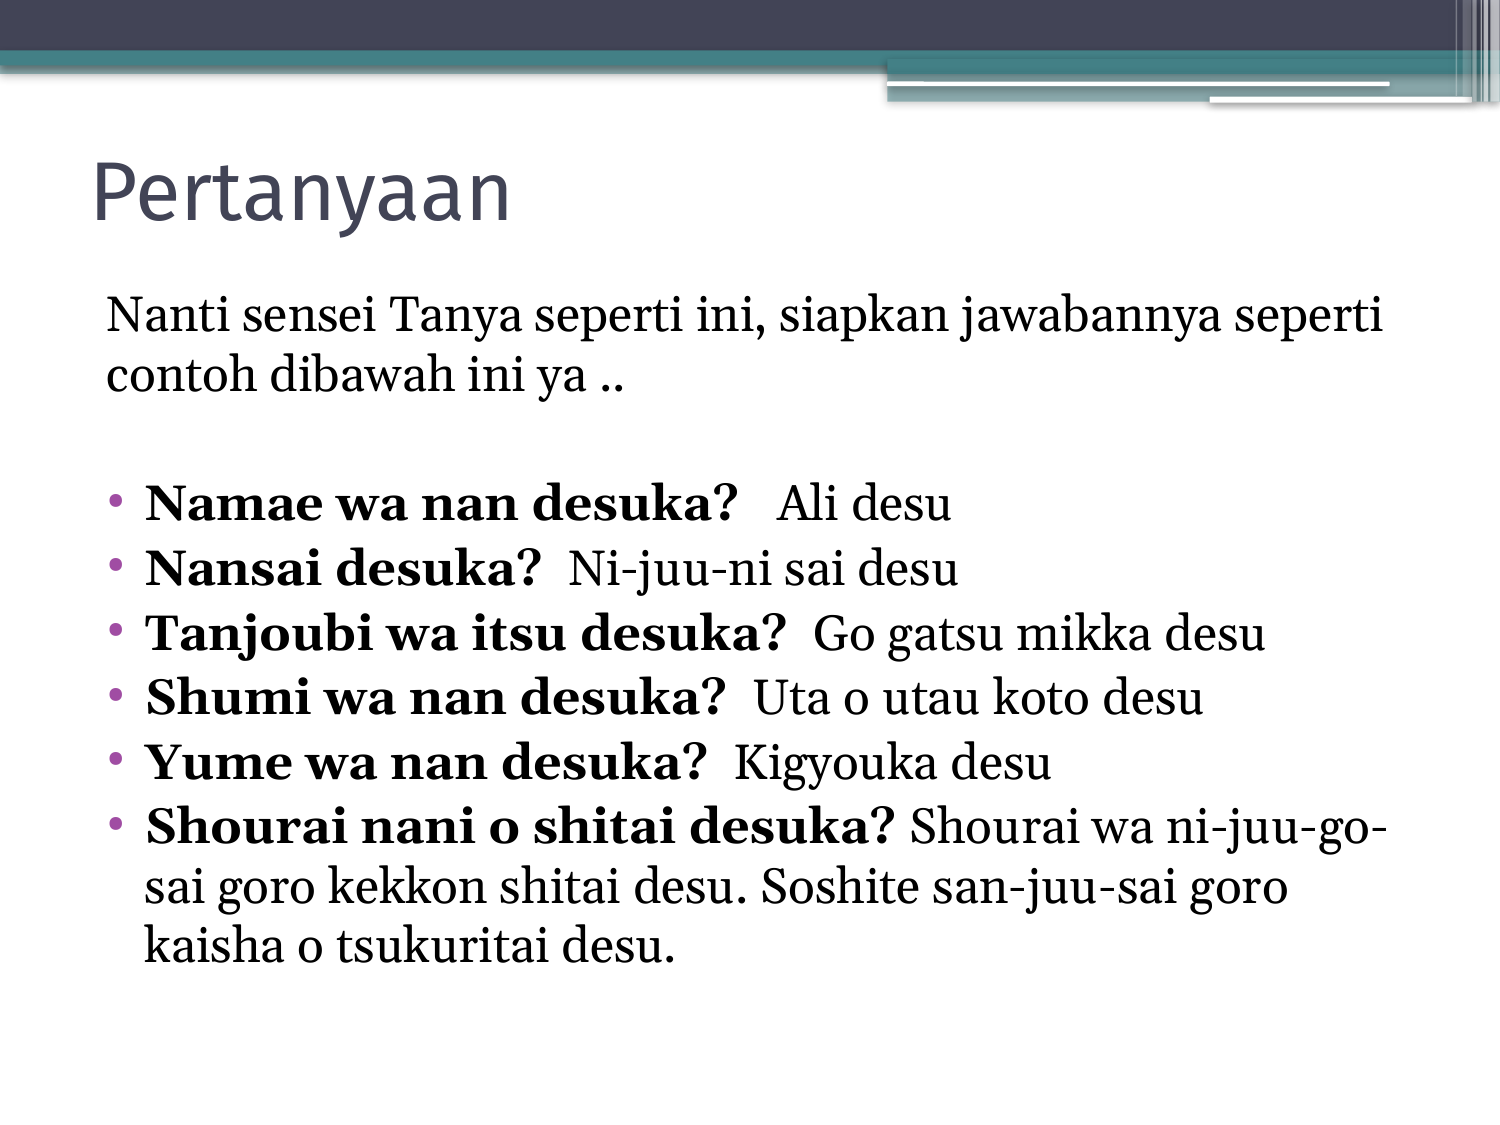

# Pertanyaan
Nanti sensei Tanya seperti ini, siapkan jawabannya seperti contoh dibawah ini ya ..

Namae wa nan desuka?   Ali desu
Nansai desuka?  Ni-juu-ni sai desu
Tanjoubi wa itsu desuka?  Go gatsu mikka desu
Shumi wa nan desuka?  Uta o utau koto desu
Yume wa nan desuka?  Kigyouka desu
Shourai nani o shitai desuka? Shourai wa ni-juu-go-sai goro kekkon shitai desu. Soshite san-juu-sai goro kaisha o tsukuritai desu.